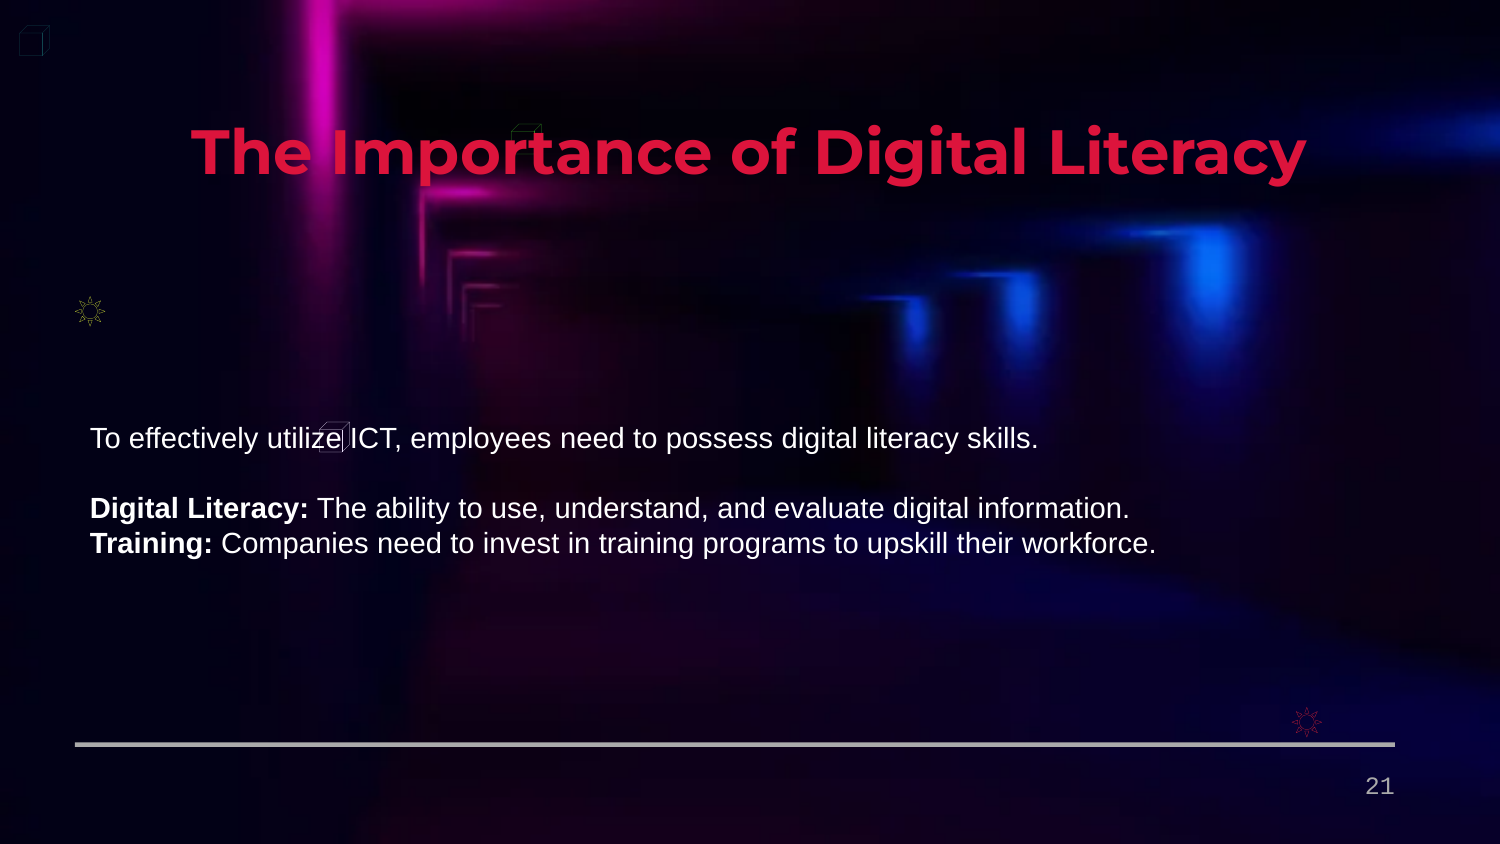

The Importance of Digital Literacy

To effectively utilize ICT, employees need to possess digital literacy skills.

Digital Literacy: The ability to use, understand, and evaluate digital information.
Training: Companies need to invest in training programs to upskill their workforce.

21